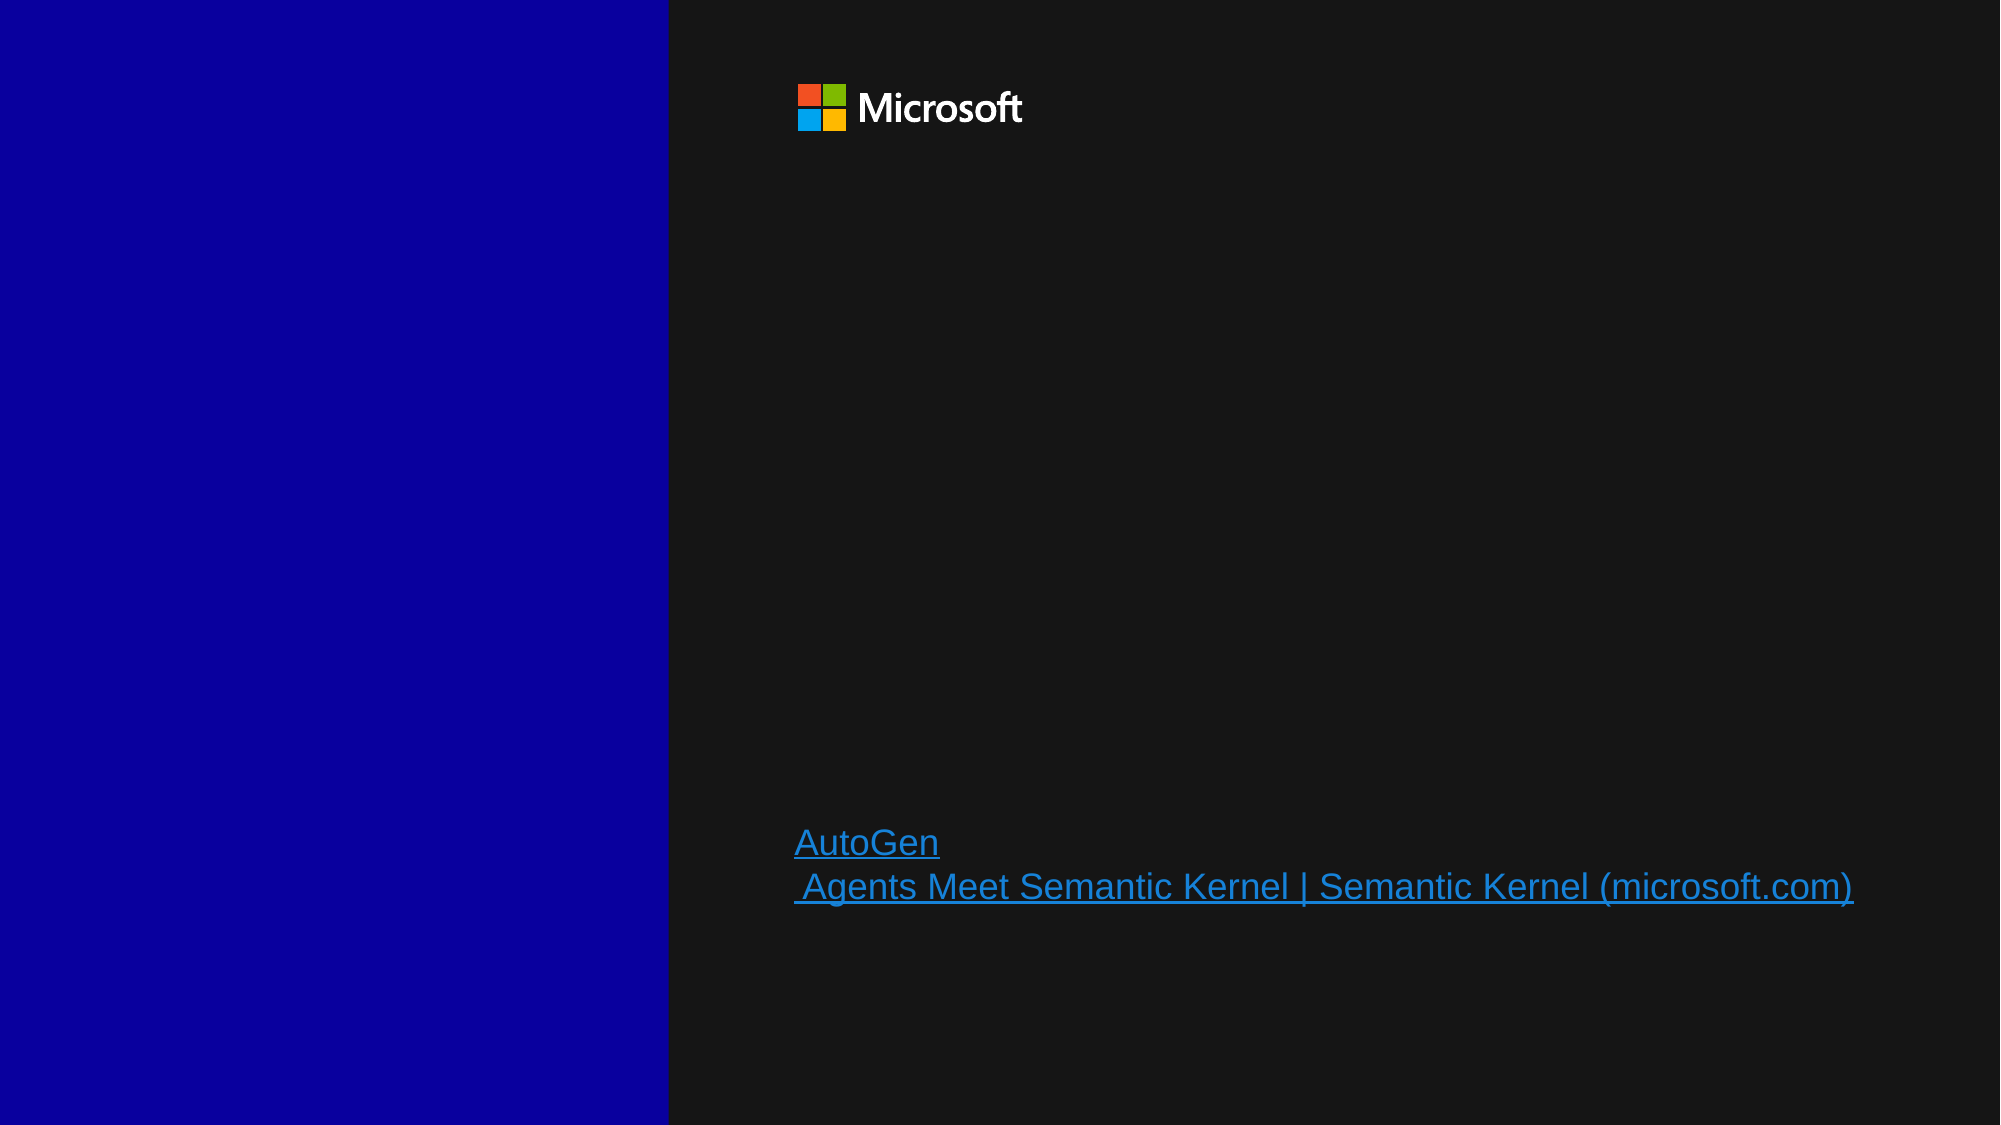

#

AutoGen Agents Meet Semantic Kernel | Semantic Kernel (microsoft.com)